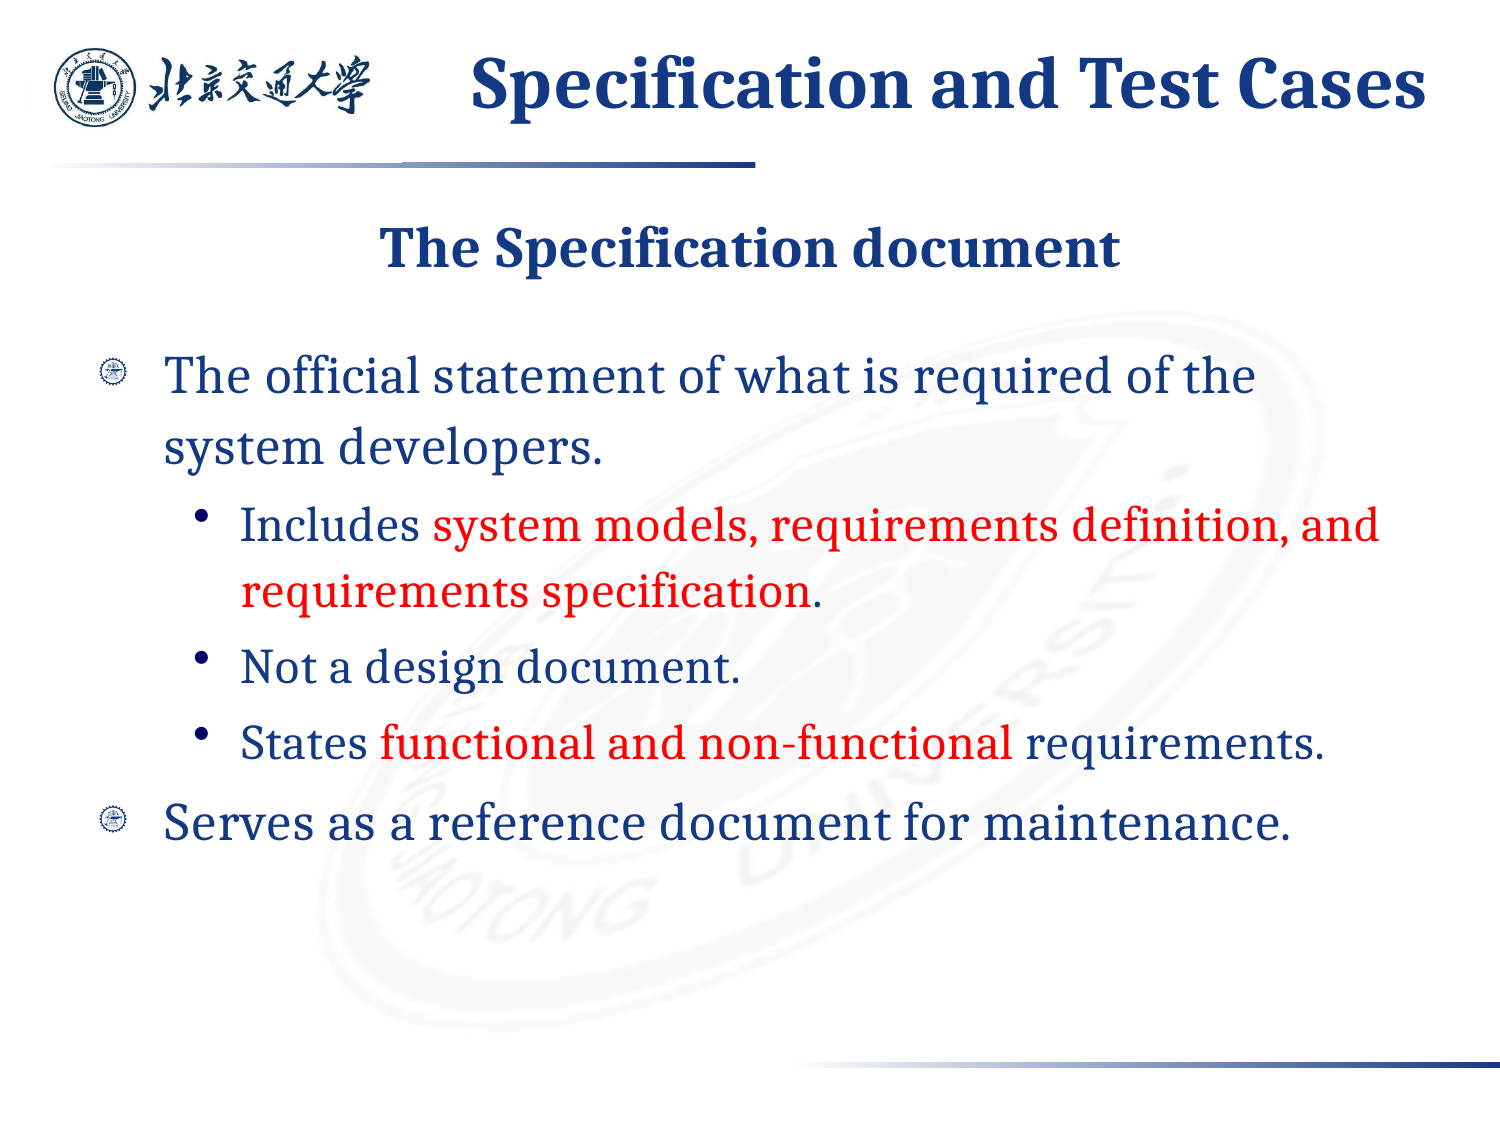

# Specification and Test Cases
The Specification document
The official statement of what is required of the system developers.
Includes system models, requirements definition, and requirements specification.
Not a design document.
States functional and non-functional requirements.
Serves as a reference document for maintenance.